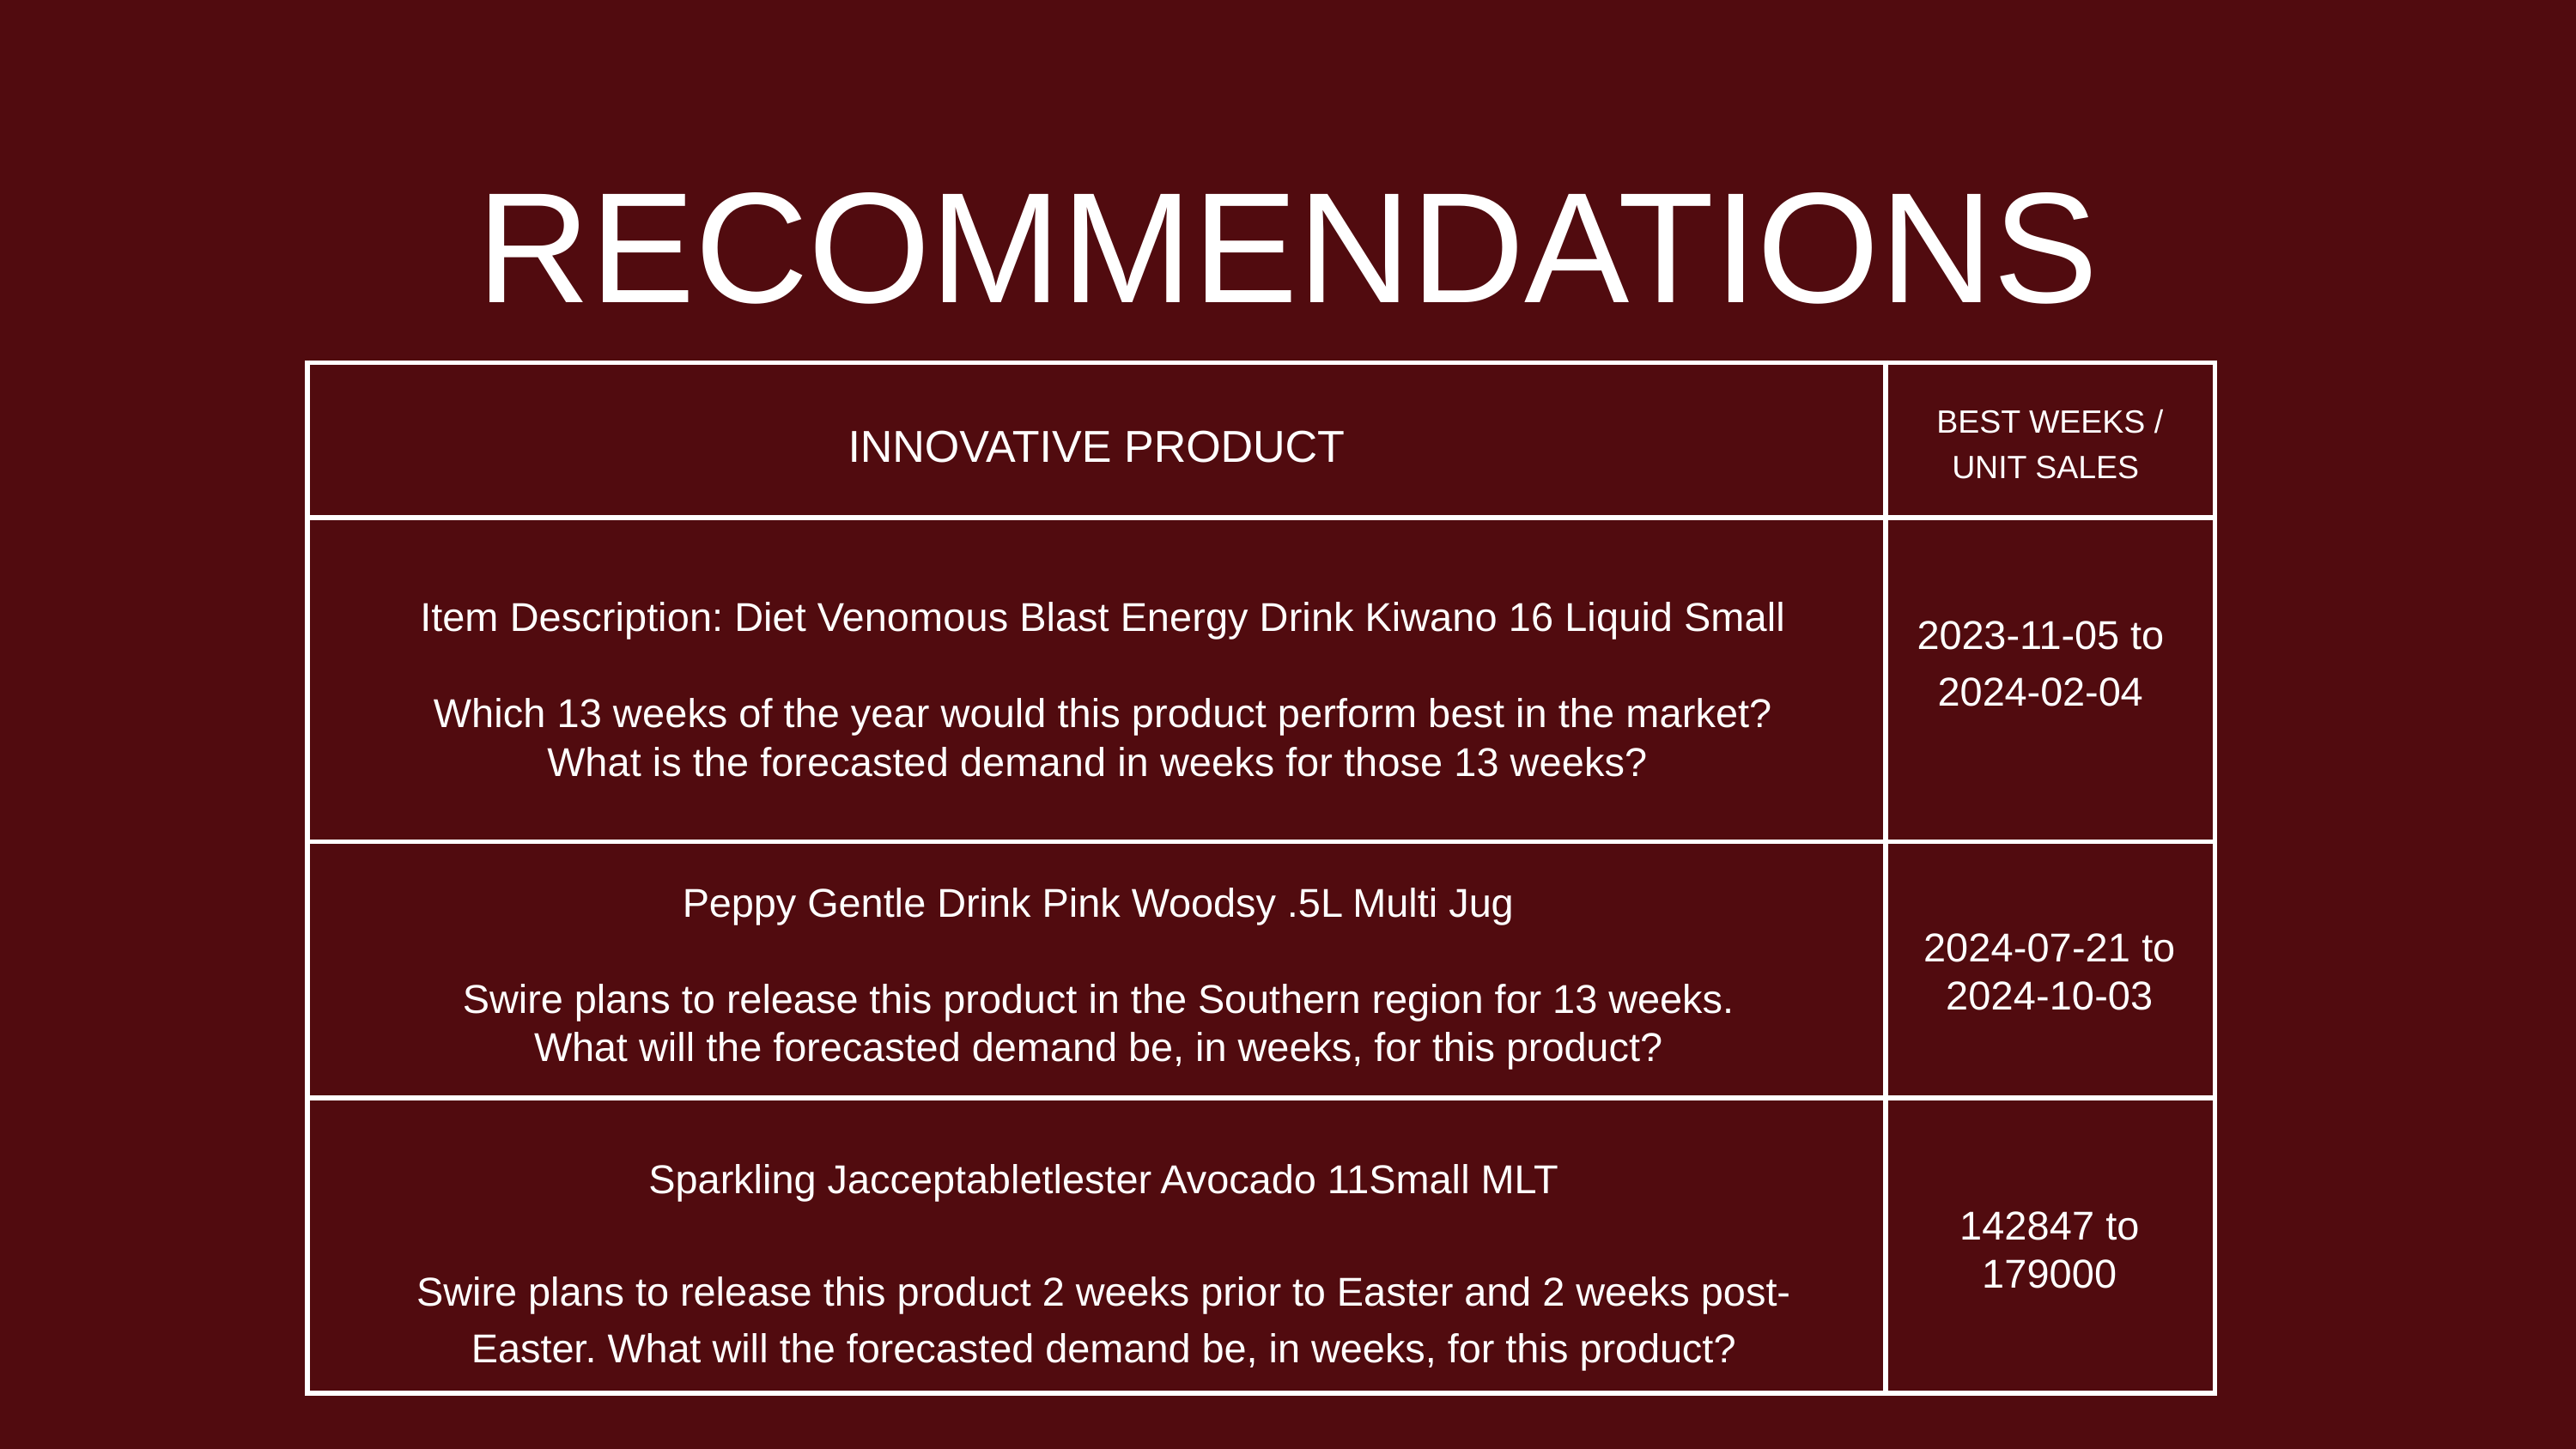

RECOMMENDATIONS
| INNOVATIVE PRODUCT | BEST WEEKS / UNIT SALES |
| --- | --- |
|  |  |
|  |  |
|  |  |
Item Description: Diet Venomous Blast Energy Drink Kiwano 16 Liquid Small

Which 13 weeks of the year would this product perform best in the market?
What is the forecasted demand in weeks for those 13 weeks?
2023-11-05 to 2024-02-04
Peppy Gentle Drink Pink Woodsy .5L Multi Jug

Swire plans to release this product in the Southern region for 13 weeks.
What will the forecasted demand be, in weeks, for this product?
2024-07-21 to 2024-10-03
Sparkling Jacceptabletlester Avocado 11Small MLT

Swire plans to release this product 2 weeks prior to Easter and 2 weeks post-Easter. What will the forecasted demand be, in weeks, for this product?
142847 to 179000